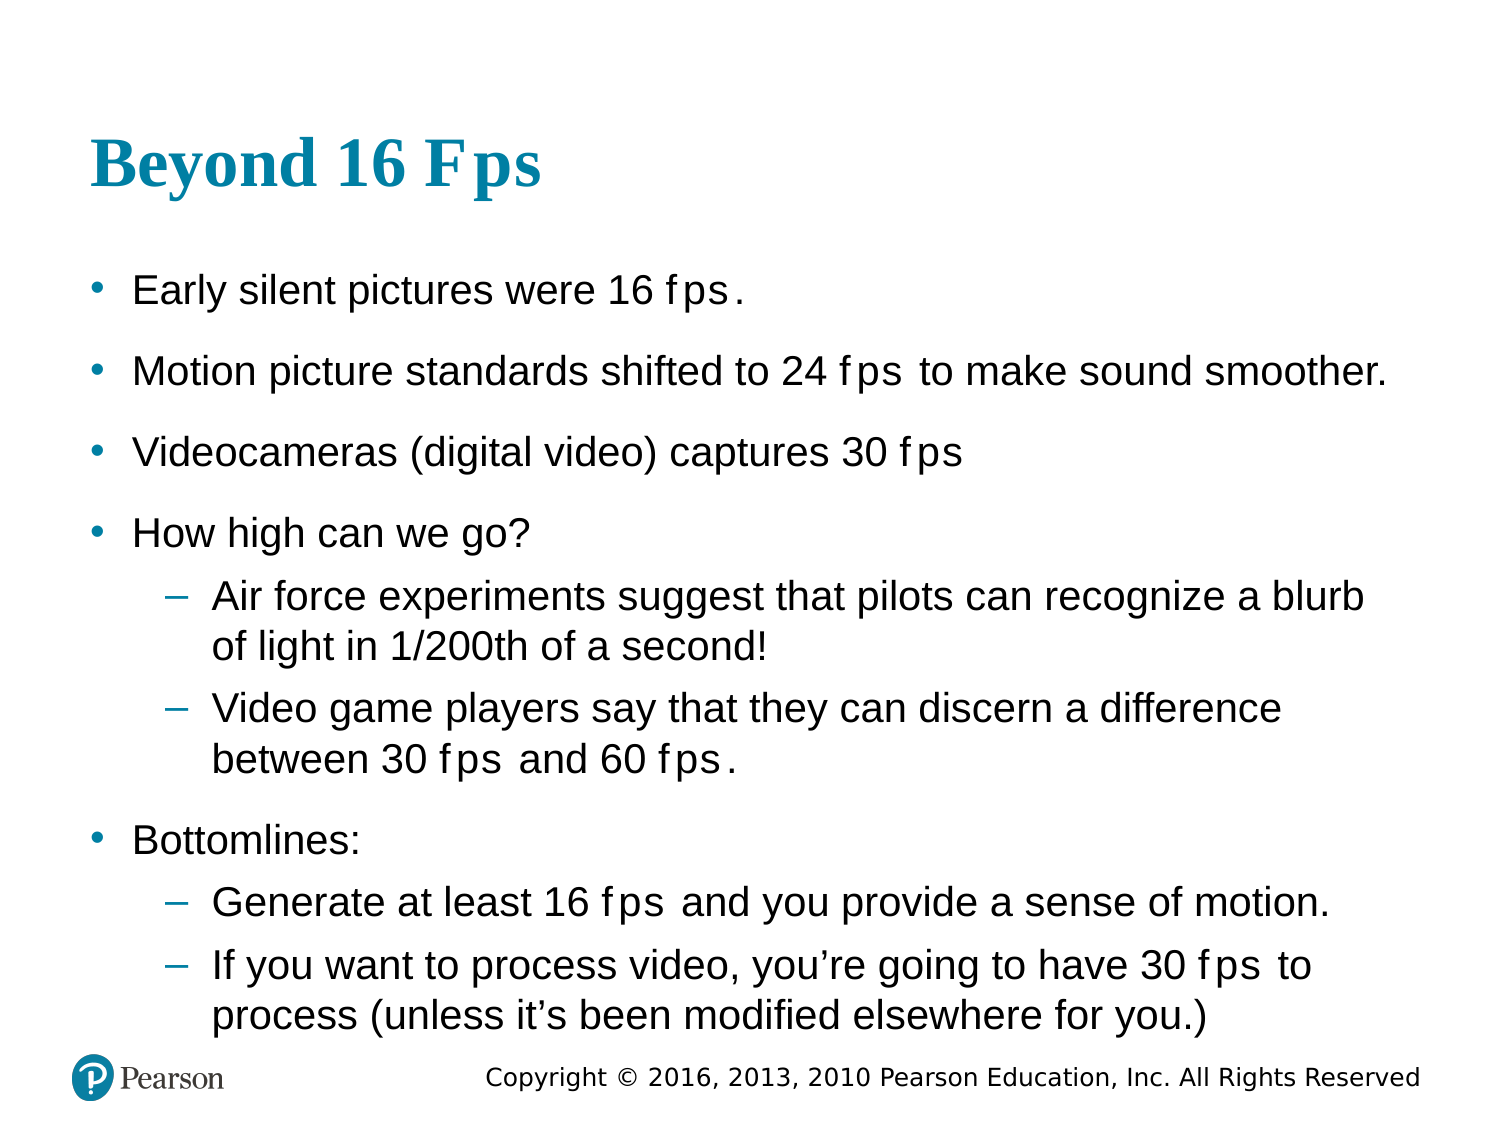

# Beyond 16 Framespersecond
Early silent pictures were 16 framespersecond.
Motion picture standards shifted to 24 framespersecond to make sound smoother.
Videocameras (digital video) captures 30 framespersecond
How high can we go?
Air force experiments suggest that pilots can recognize a blurb of light in 1/200th of a second!
Video game players say that they can discern a difference between 30 framespersecond and 60 framespersecond.
Bottomlines:
Generate at least 16 framespersecond and you provide a sense of motion.
If you want to process video, you’re going to have 30 framespersecond to process (unless it’s been modified elsewhere for you.)